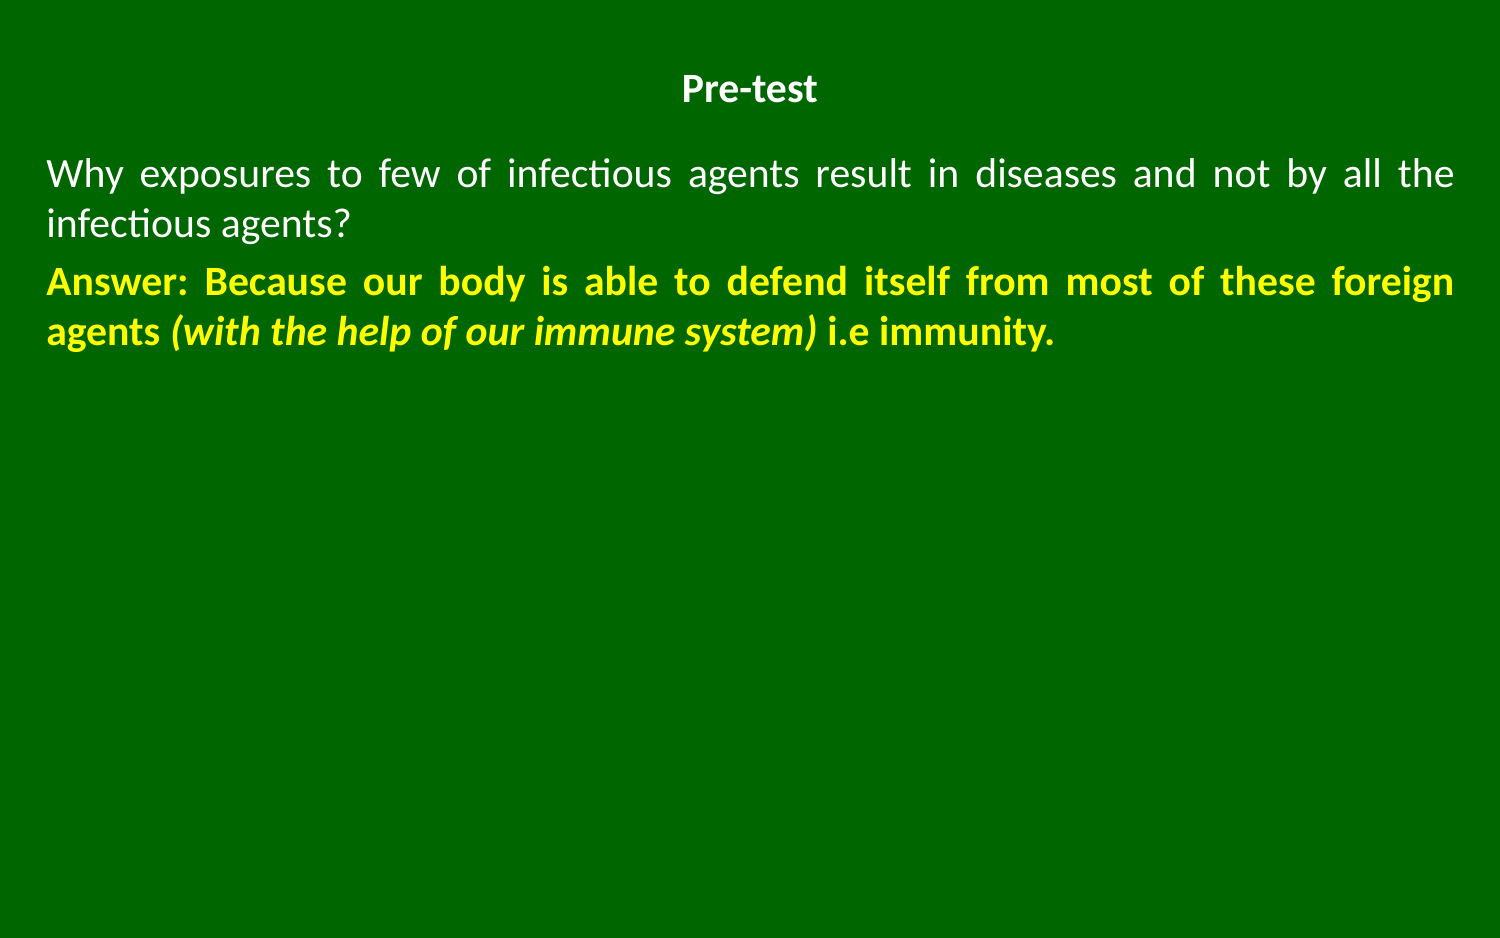

# Pre-test
Why exposures to few of infectious agents result in diseases and not by all the infectious agents?
Answer: Because our body is able to defend itself from most of these foreign agents (with the help of our immune system) i.e immunity.